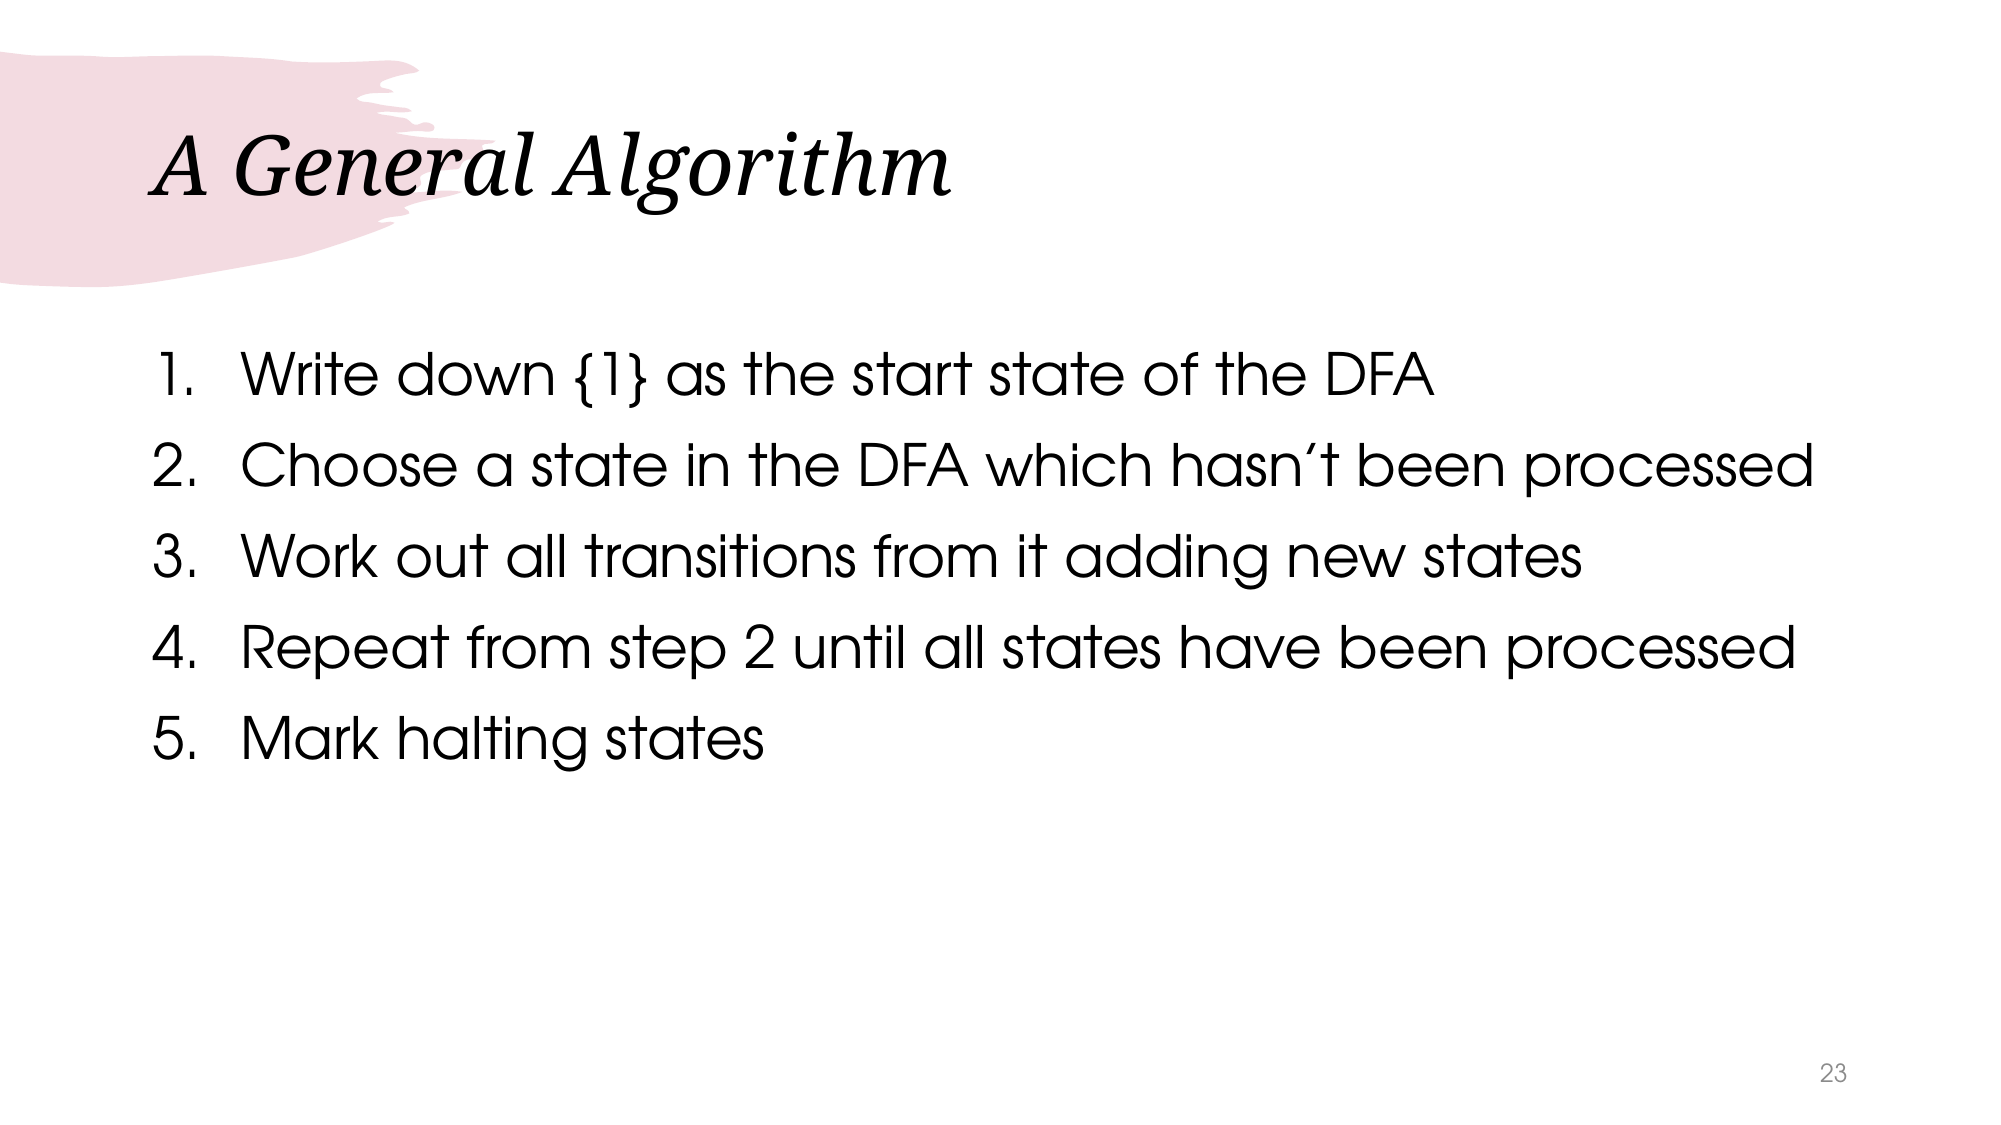

# A General Algorithm
Write down {1} as the start state of the DFA
Choose a state in the DFA which hasn’t been processed
Work out all transitions from it adding new states
Repeat from step 2 until all states have been processed
Mark halting states
23